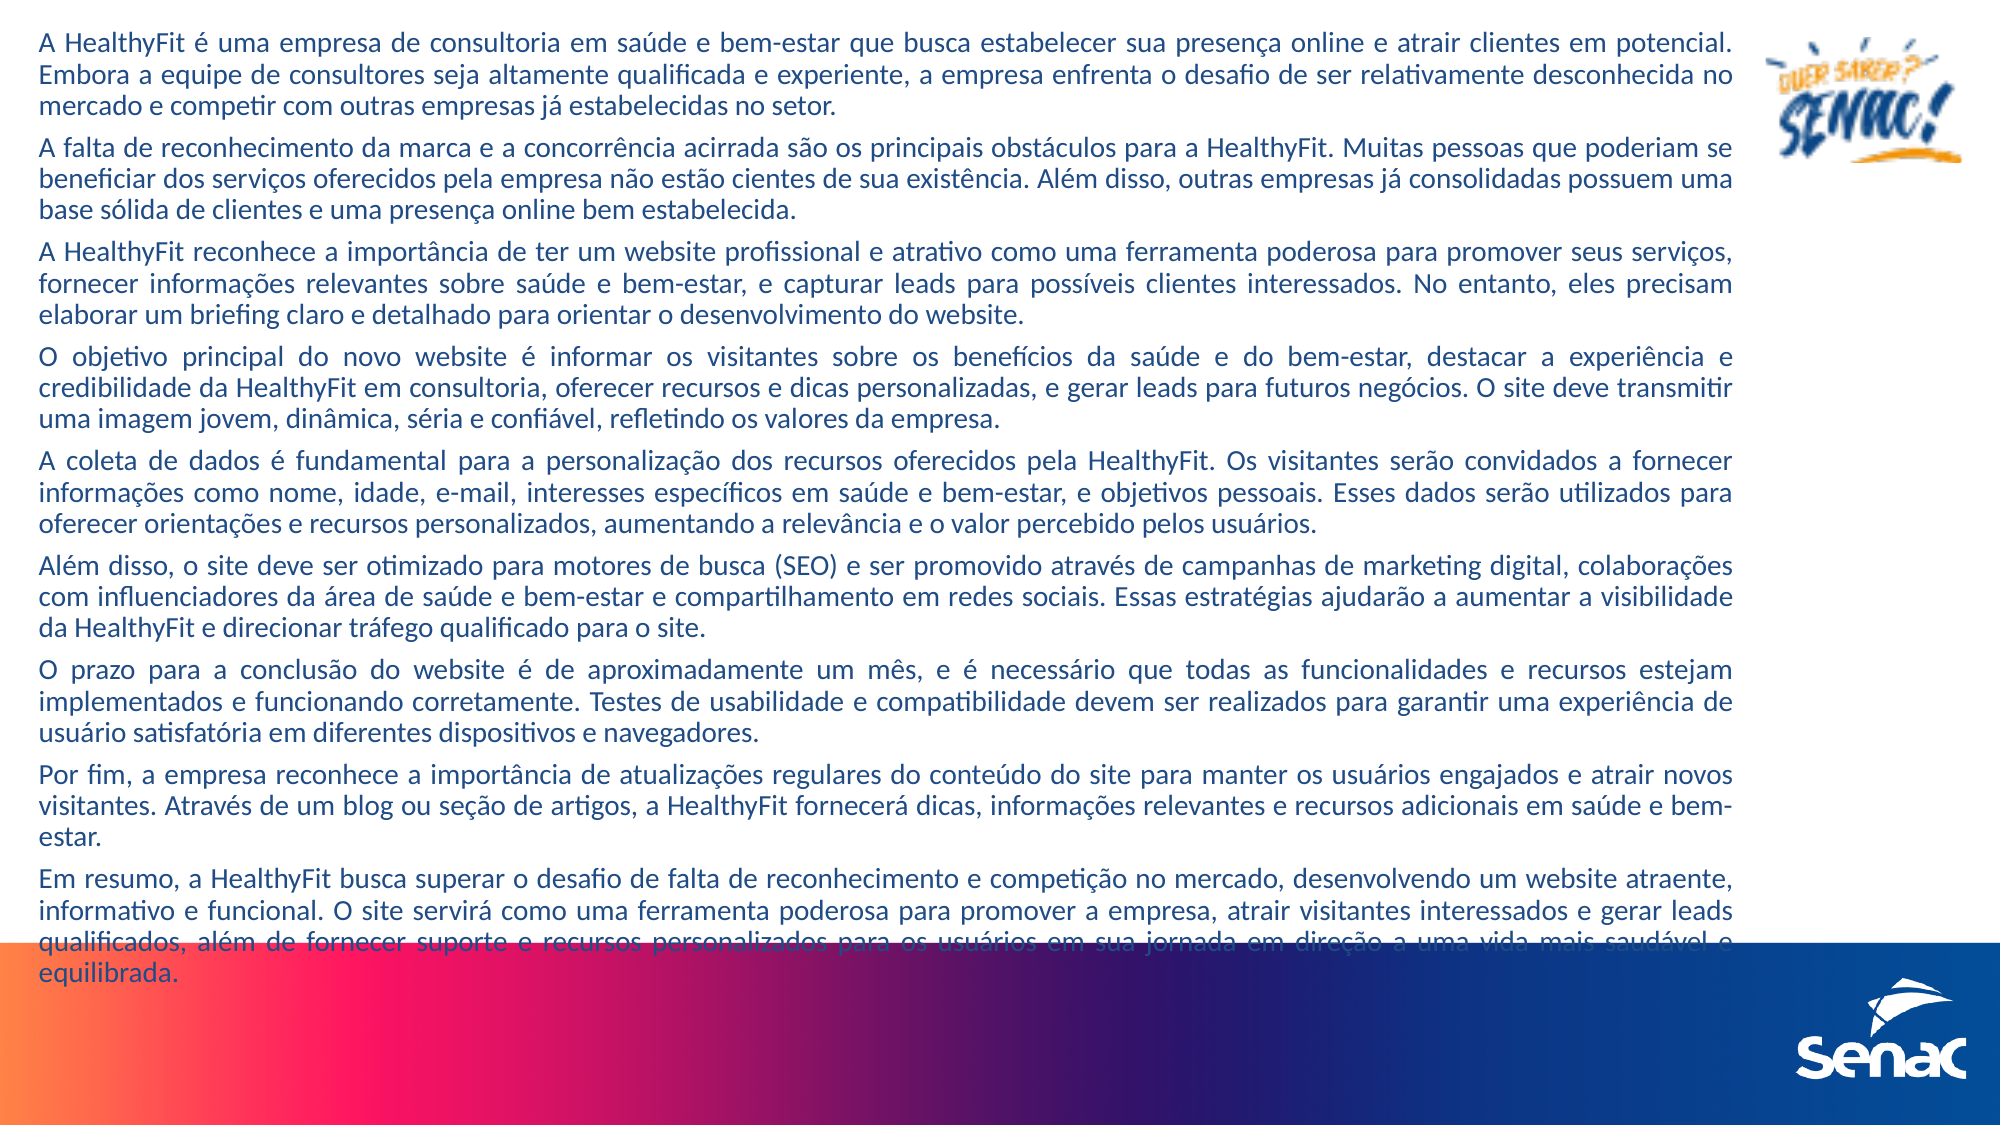

A HealthyFit é uma empresa de consultoria em saúde e bem-estar que busca estabelecer sua presença online e atrair clientes em potencial. Embora a equipe de consultores seja altamente qualificada e experiente, a empresa enfrenta o desafio de ser relativamente desconhecida no mercado e competir com outras empresas já estabelecidas no setor.
A falta de reconhecimento da marca e a concorrência acirrada são os principais obstáculos para a HealthyFit. Muitas pessoas que poderiam se beneficiar dos serviços oferecidos pela empresa não estão cientes de sua existência. Além disso, outras empresas já consolidadas possuem uma base sólida de clientes e uma presença online bem estabelecida.
A HealthyFit reconhece a importância de ter um website profissional e atrativo como uma ferramenta poderosa para promover seus serviços, fornecer informações relevantes sobre saúde e bem-estar, e capturar leads para possíveis clientes interessados. No entanto, eles precisam elaborar um briefing claro e detalhado para orientar o desenvolvimento do website.
O objetivo principal do novo website é informar os visitantes sobre os benefícios da saúde e do bem-estar, destacar a experiência e credibilidade da HealthyFit em consultoria, oferecer recursos e dicas personalizadas, e gerar leads para futuros negócios. O site deve transmitir uma imagem jovem, dinâmica, séria e confiável, refletindo os valores da empresa.
A coleta de dados é fundamental para a personalização dos recursos oferecidos pela HealthyFit. Os visitantes serão convidados a fornecer informações como nome, idade, e-mail, interesses específicos em saúde e bem-estar, e objetivos pessoais. Esses dados serão utilizados para oferecer orientações e recursos personalizados, aumentando a relevância e o valor percebido pelos usuários.
Além disso, o site deve ser otimizado para motores de busca (SEO) e ser promovido através de campanhas de marketing digital, colaborações com influenciadores da área de saúde e bem-estar e compartilhamento em redes sociais. Essas estratégias ajudarão a aumentar a visibilidade da HealthyFit e direcionar tráfego qualificado para o site.
O prazo para a conclusão do website é de aproximadamente um mês, e é necessário que todas as funcionalidades e recursos estejam implementados e funcionando corretamente. Testes de usabilidade e compatibilidade devem ser realizados para garantir uma experiência de usuário satisfatória em diferentes dispositivos e navegadores.
Por fim, a empresa reconhece a importância de atualizações regulares do conteúdo do site para manter os usuários engajados e atrair novos visitantes. Através de um blog ou seção de artigos, a HealthyFit fornecerá dicas, informações relevantes e recursos adicionais em saúde e bem-estar.
Em resumo, a HealthyFit busca superar o desafio de falta de reconhecimento e competição no mercado, desenvolvendo um website atraente, informativo e funcional. O site servirá como uma ferramenta poderosa para promover a empresa, atrair visitantes interessados e gerar leads qualificados, além de fornecer suporte e recursos personalizados para os usuários em sua jornada em direção a uma vida mais saudável e equilibrada.